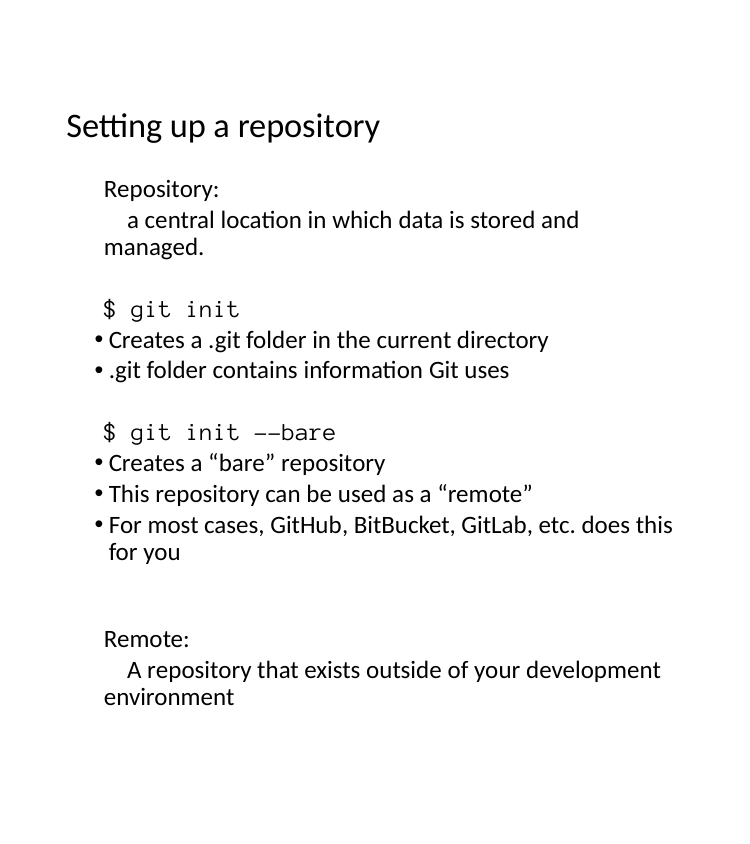

# Setting up a repository
Repository:
    a central location in which data is stored and managed.

$ git init
Creates a .git folder in the current directory
.git folder contains information Git uses

$ git init --bare
Creates a “bare” repository
This repository can be used as a “remote”
For most cases, GitHub, BitBucket, GitLab, etc. does this for you

Remote:
    A repository that exists outside of your development environment